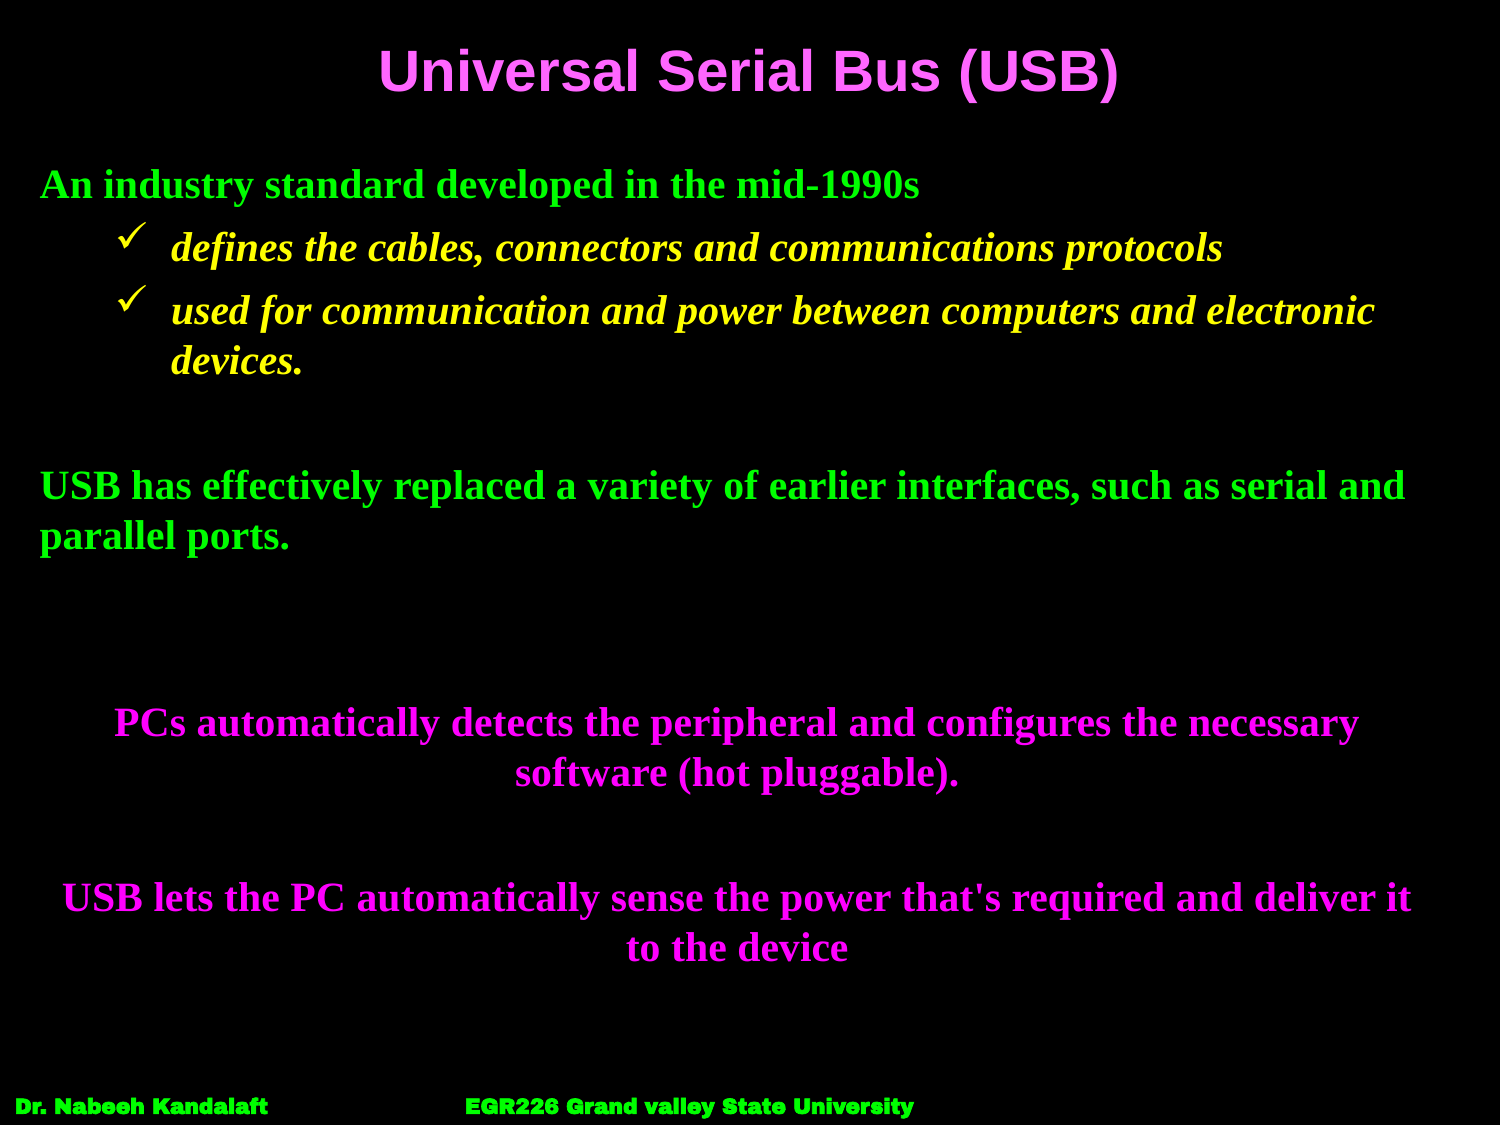

Universal Serial Bus (USB)
An industry standard developed in the mid-1990s
defines the cables, connectors and communications protocols
used for communication and power between computers and electronic devices.

USB has effectively replaced a variety of earlier interfaces, such as serial and parallel ports.

PCs automatically detects the peripheral and configures the necessary software (hot pluggable).

USB lets the PC automatically sense the power that's required and deliver it to the device
Dr. Nabeeh Kandalaft		EGR226 Grand valley State University